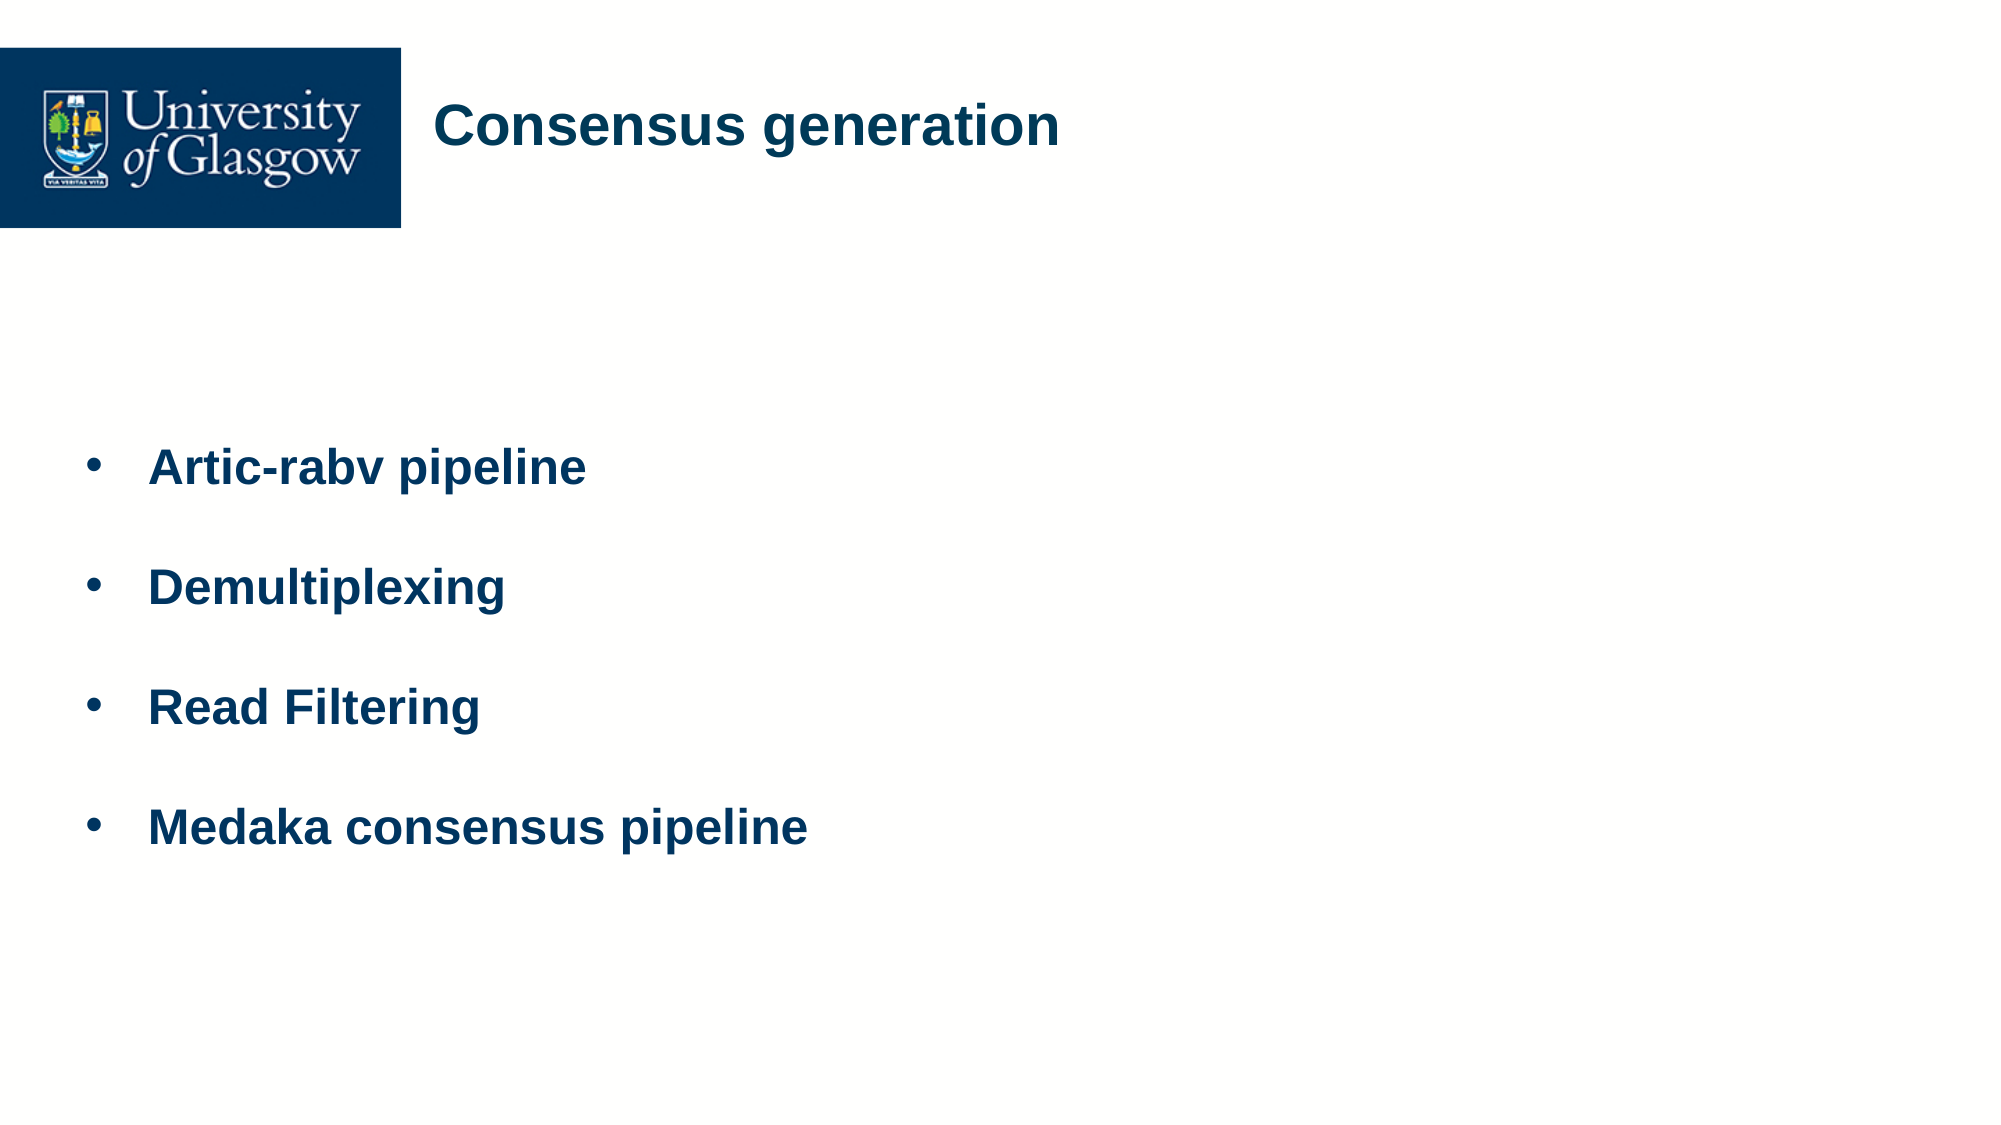

# Consensus generation
Artic-rabv pipeline
Demultiplexing
Read Filtering
Medaka consensus pipeline